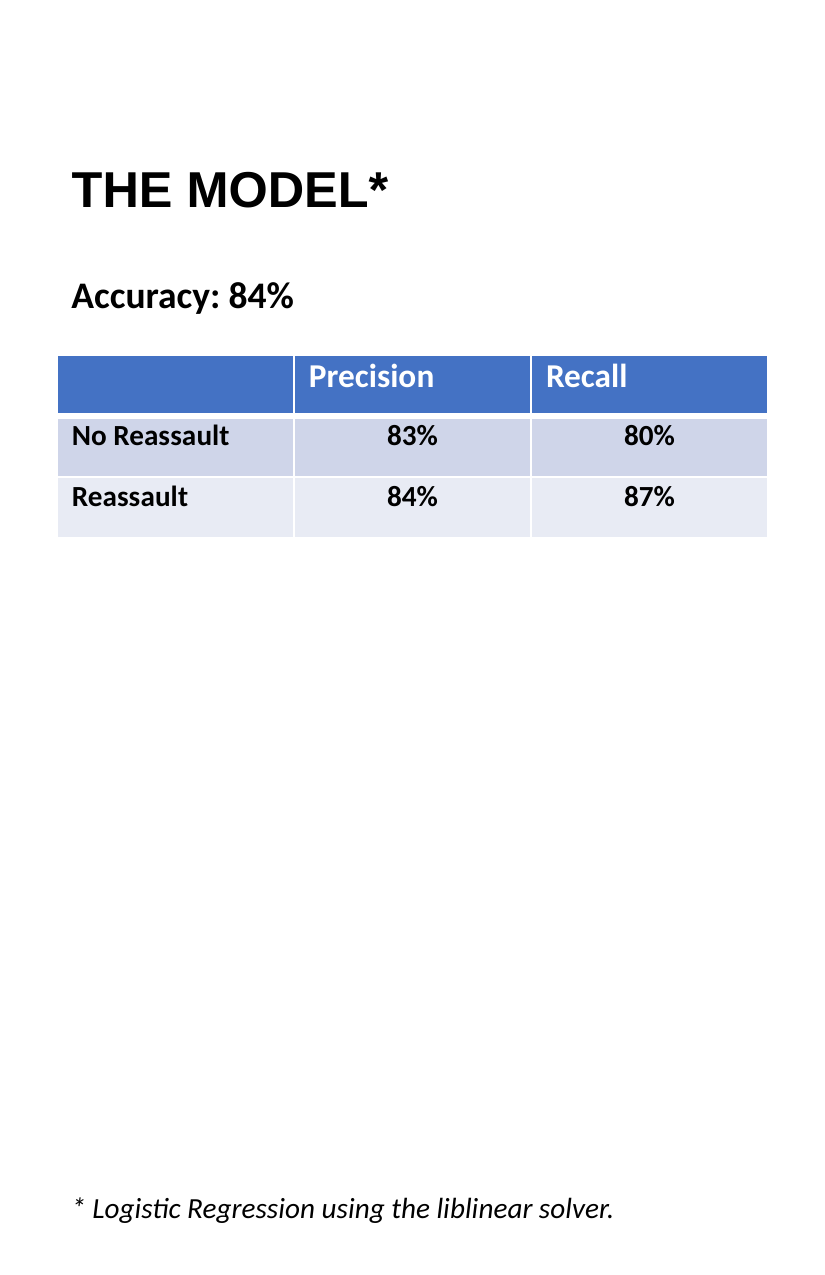

# THE MODEL*
Accuracy: 84%
|  | Precision | Recall |
| --- | --- | --- |
| No Reassault | 83% | 80% |
| Reassault | 84% | 87% |
* Logistic Regression using the liblinear solver.